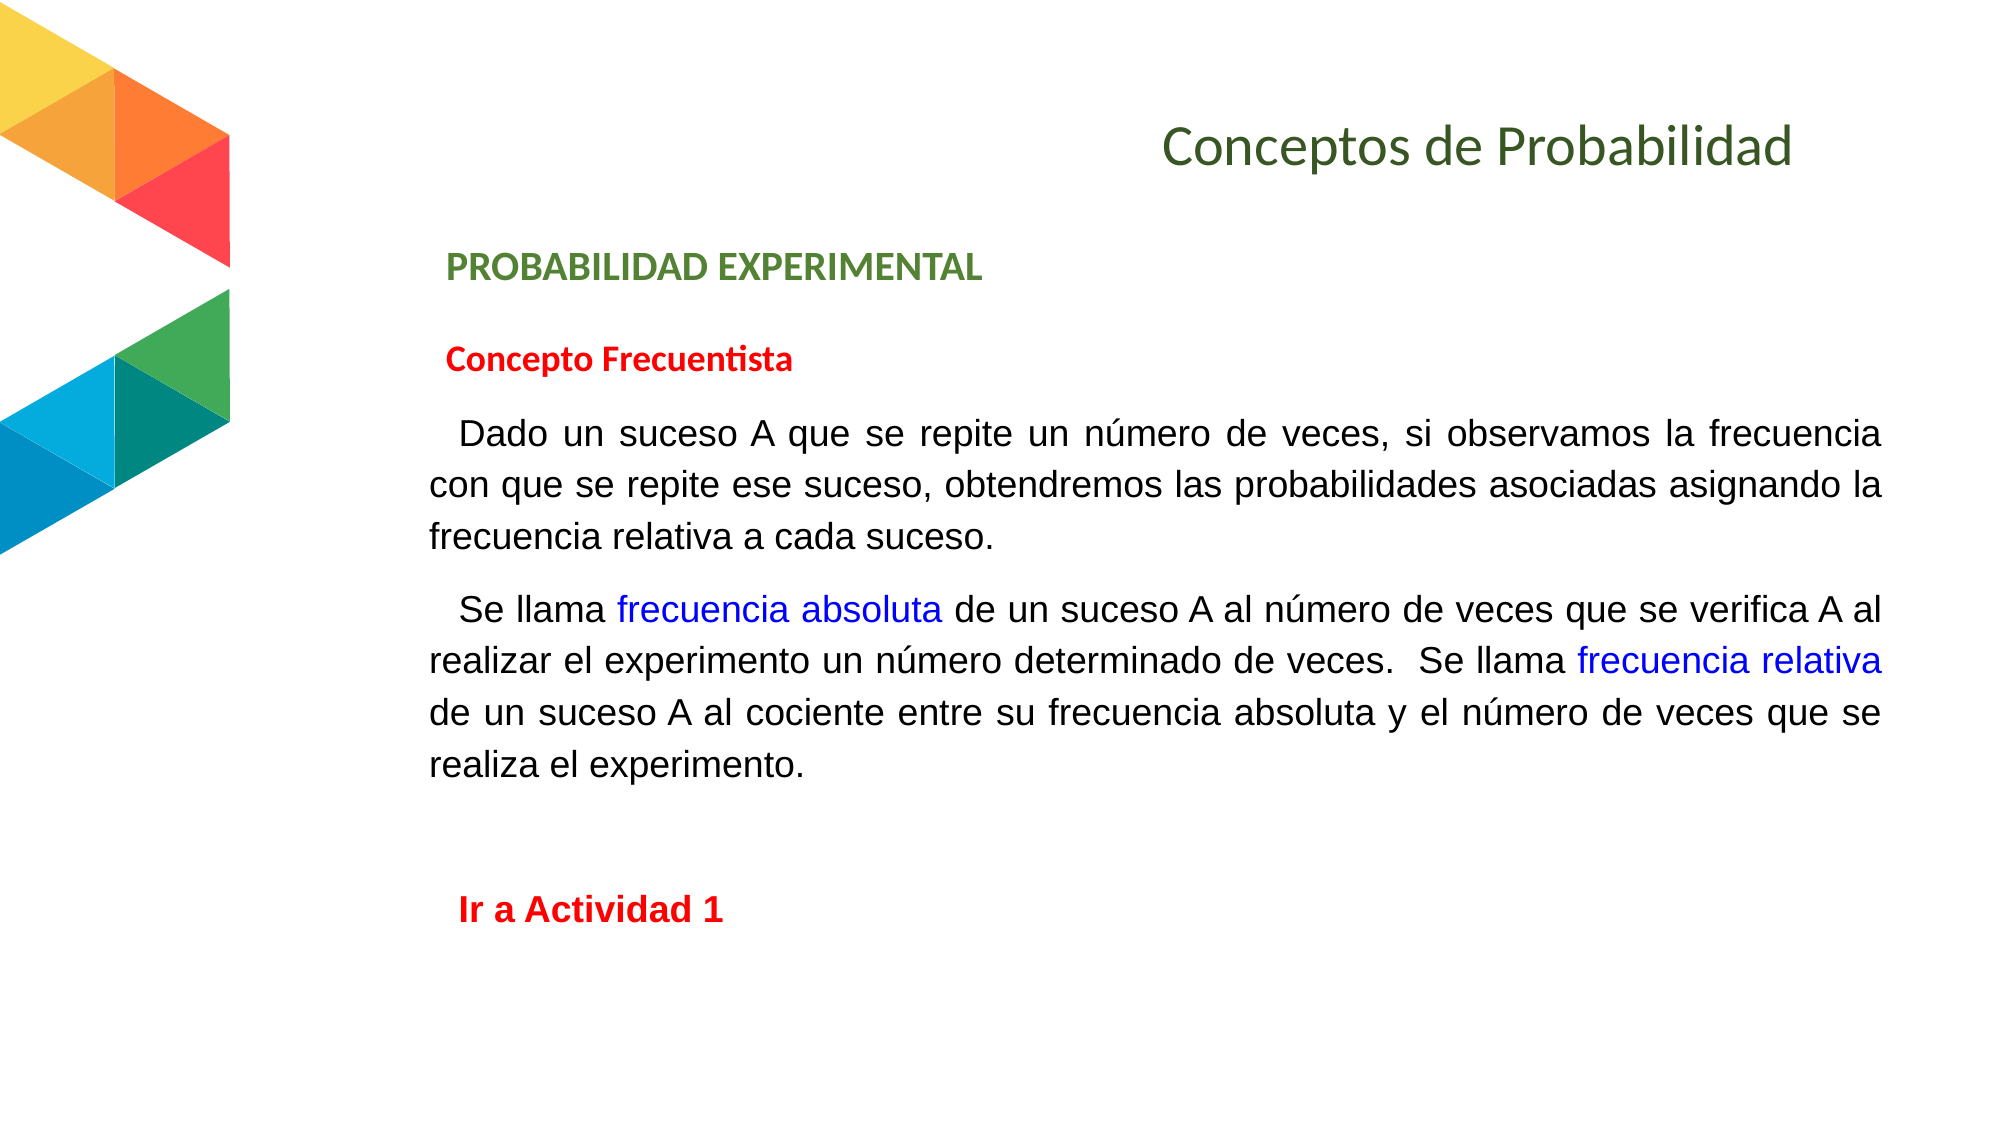

# Conceptos de Probabilidad
PROBABILIDAD EXPERIMENTAL

Concepto Frecuentista

Dado un suceso A que se repite un número de veces, si observamos la frecuencia con que se repite ese suceso, obtendremos las probabilidades asociadas asignando la frecuencia relativa a cada suceso.
Se llama frecuencia absoluta de un suceso A al número de veces que se verifica A al realizar el experimento un número determinado de veces.  Se llama frecuencia relativa de un suceso A al cociente entre su frecuencia absoluta y el número de veces que se realiza el experimento.

Ir a Actividad 1